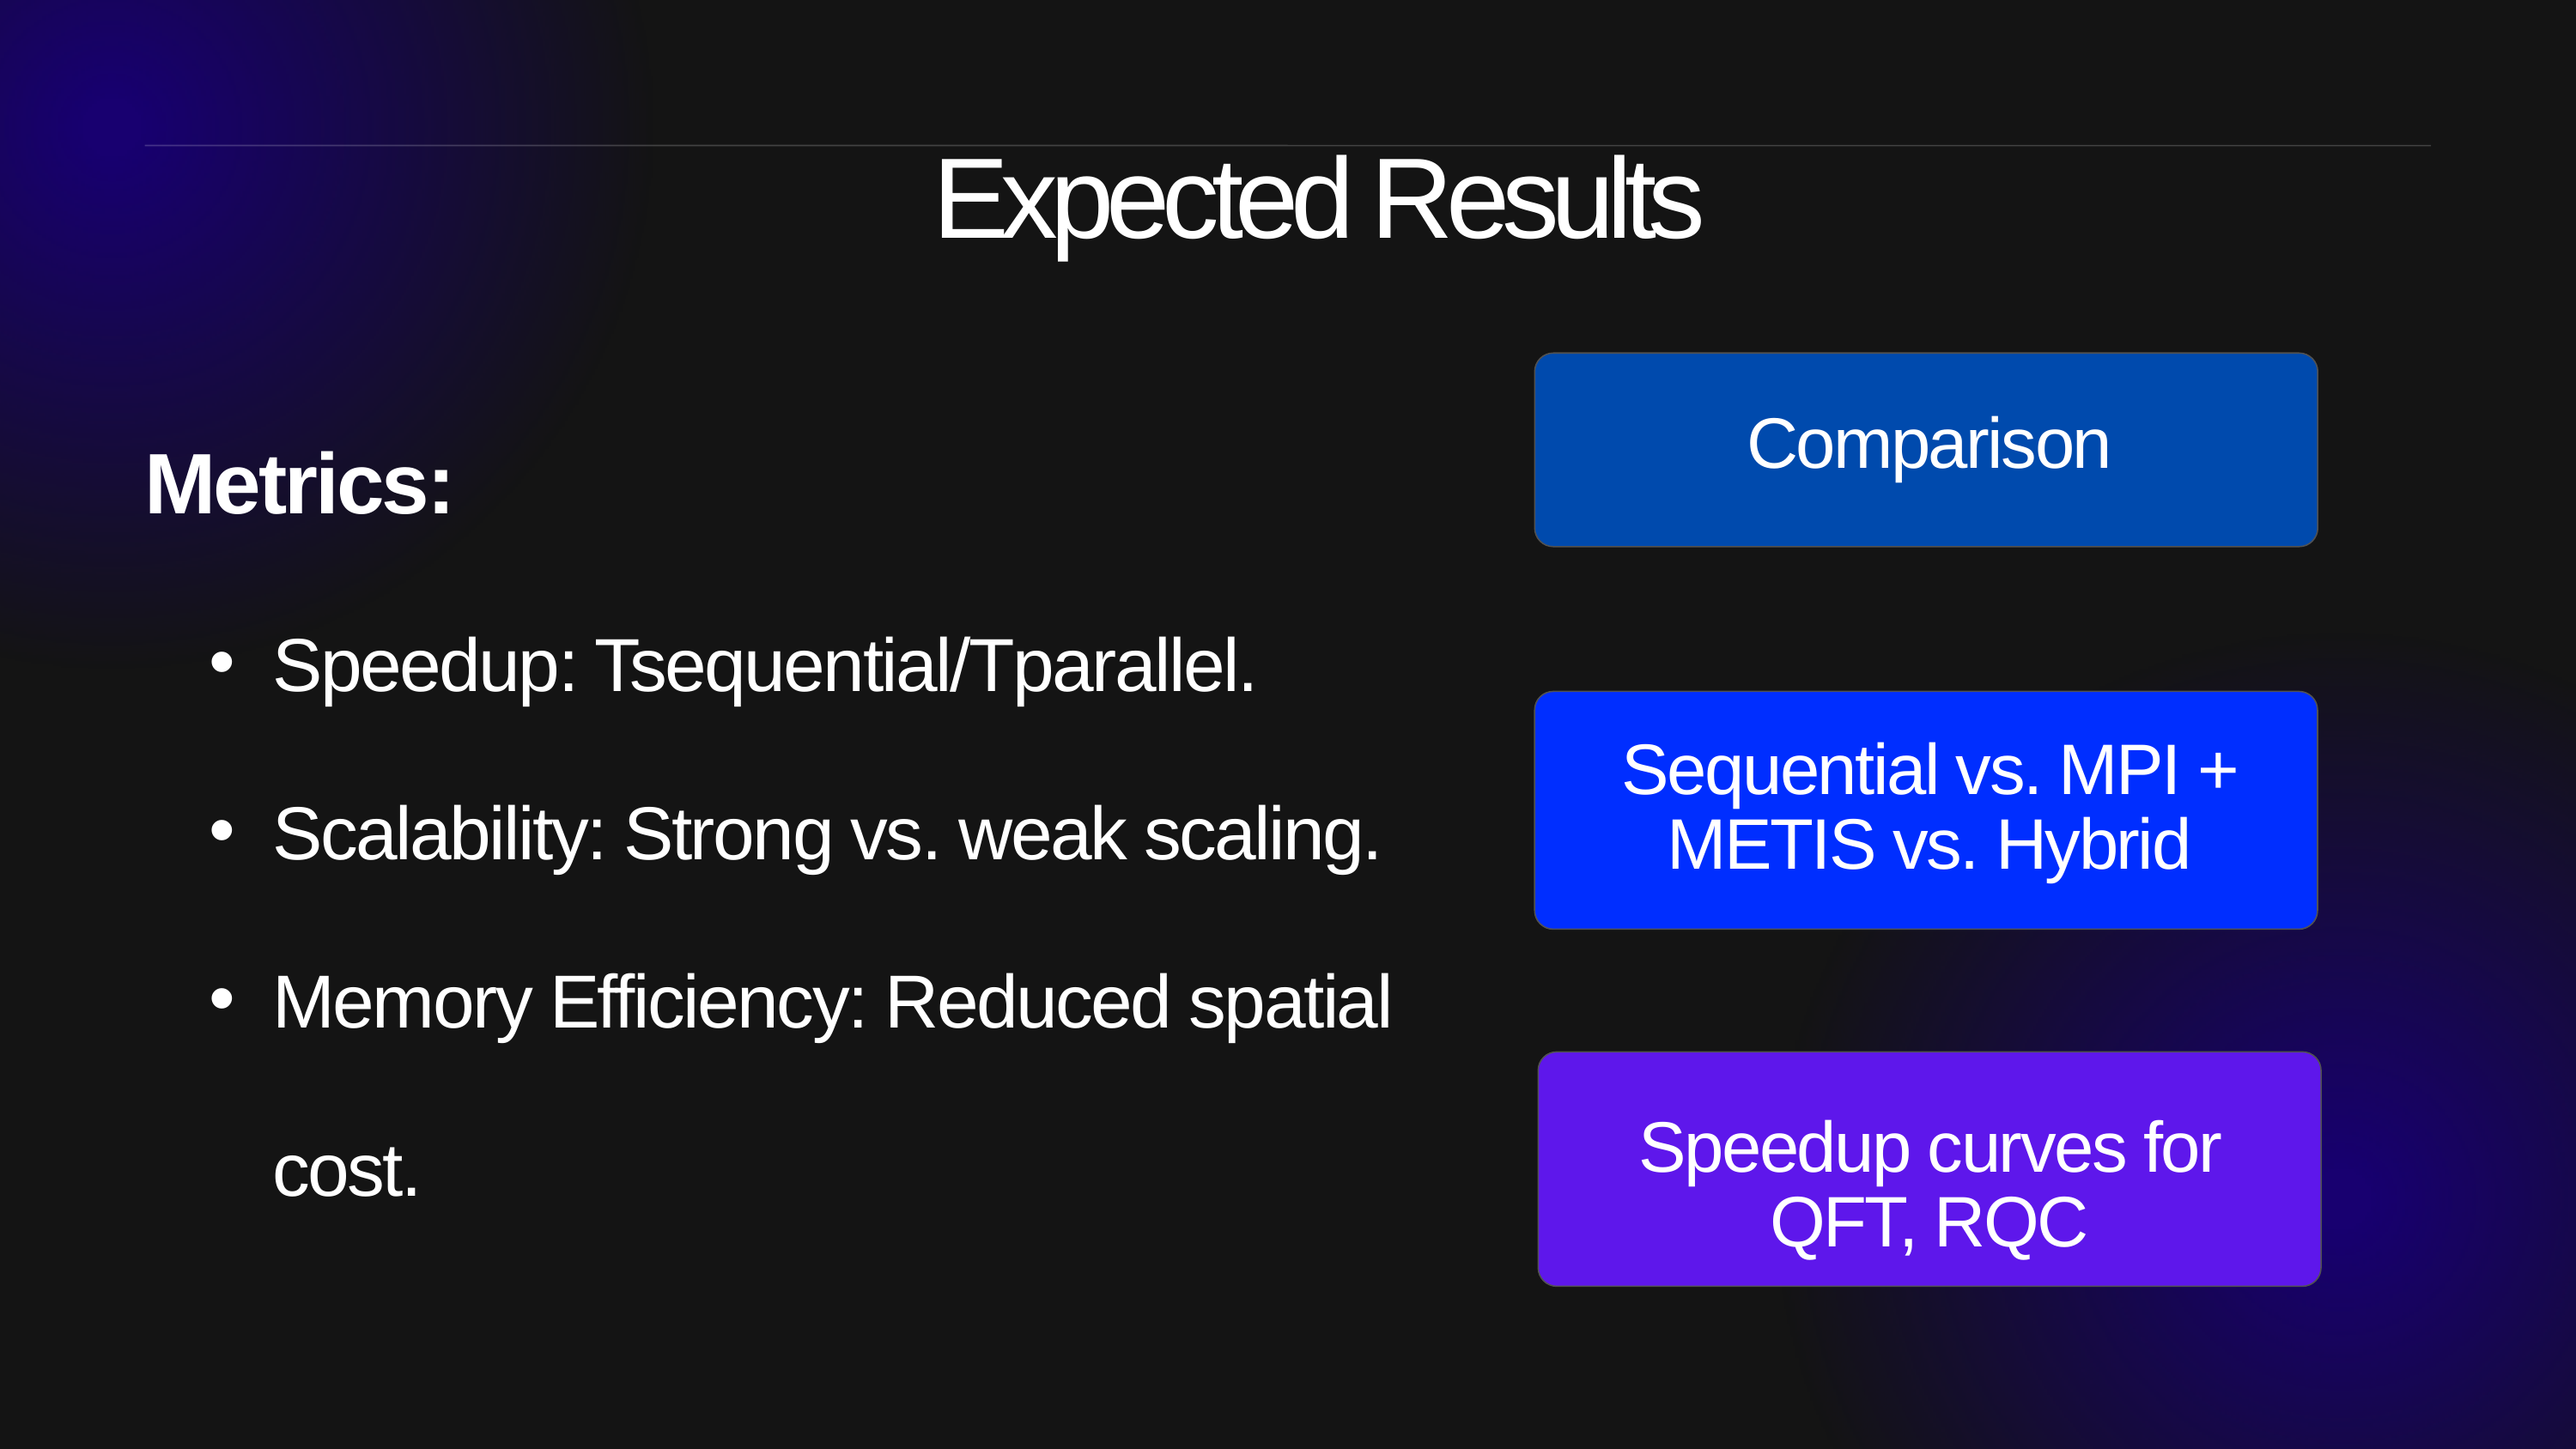

Expected Results

Comparison
Metrics:
Speedup: Tsequential​/Tparallel​.
Scalability: Strong vs. weak scaling.
Memory Efficiency: Reduced spatial cost.

Sequential vs. MPI + METIS vs. Hybrid

Speedup curves for QFT, RQC